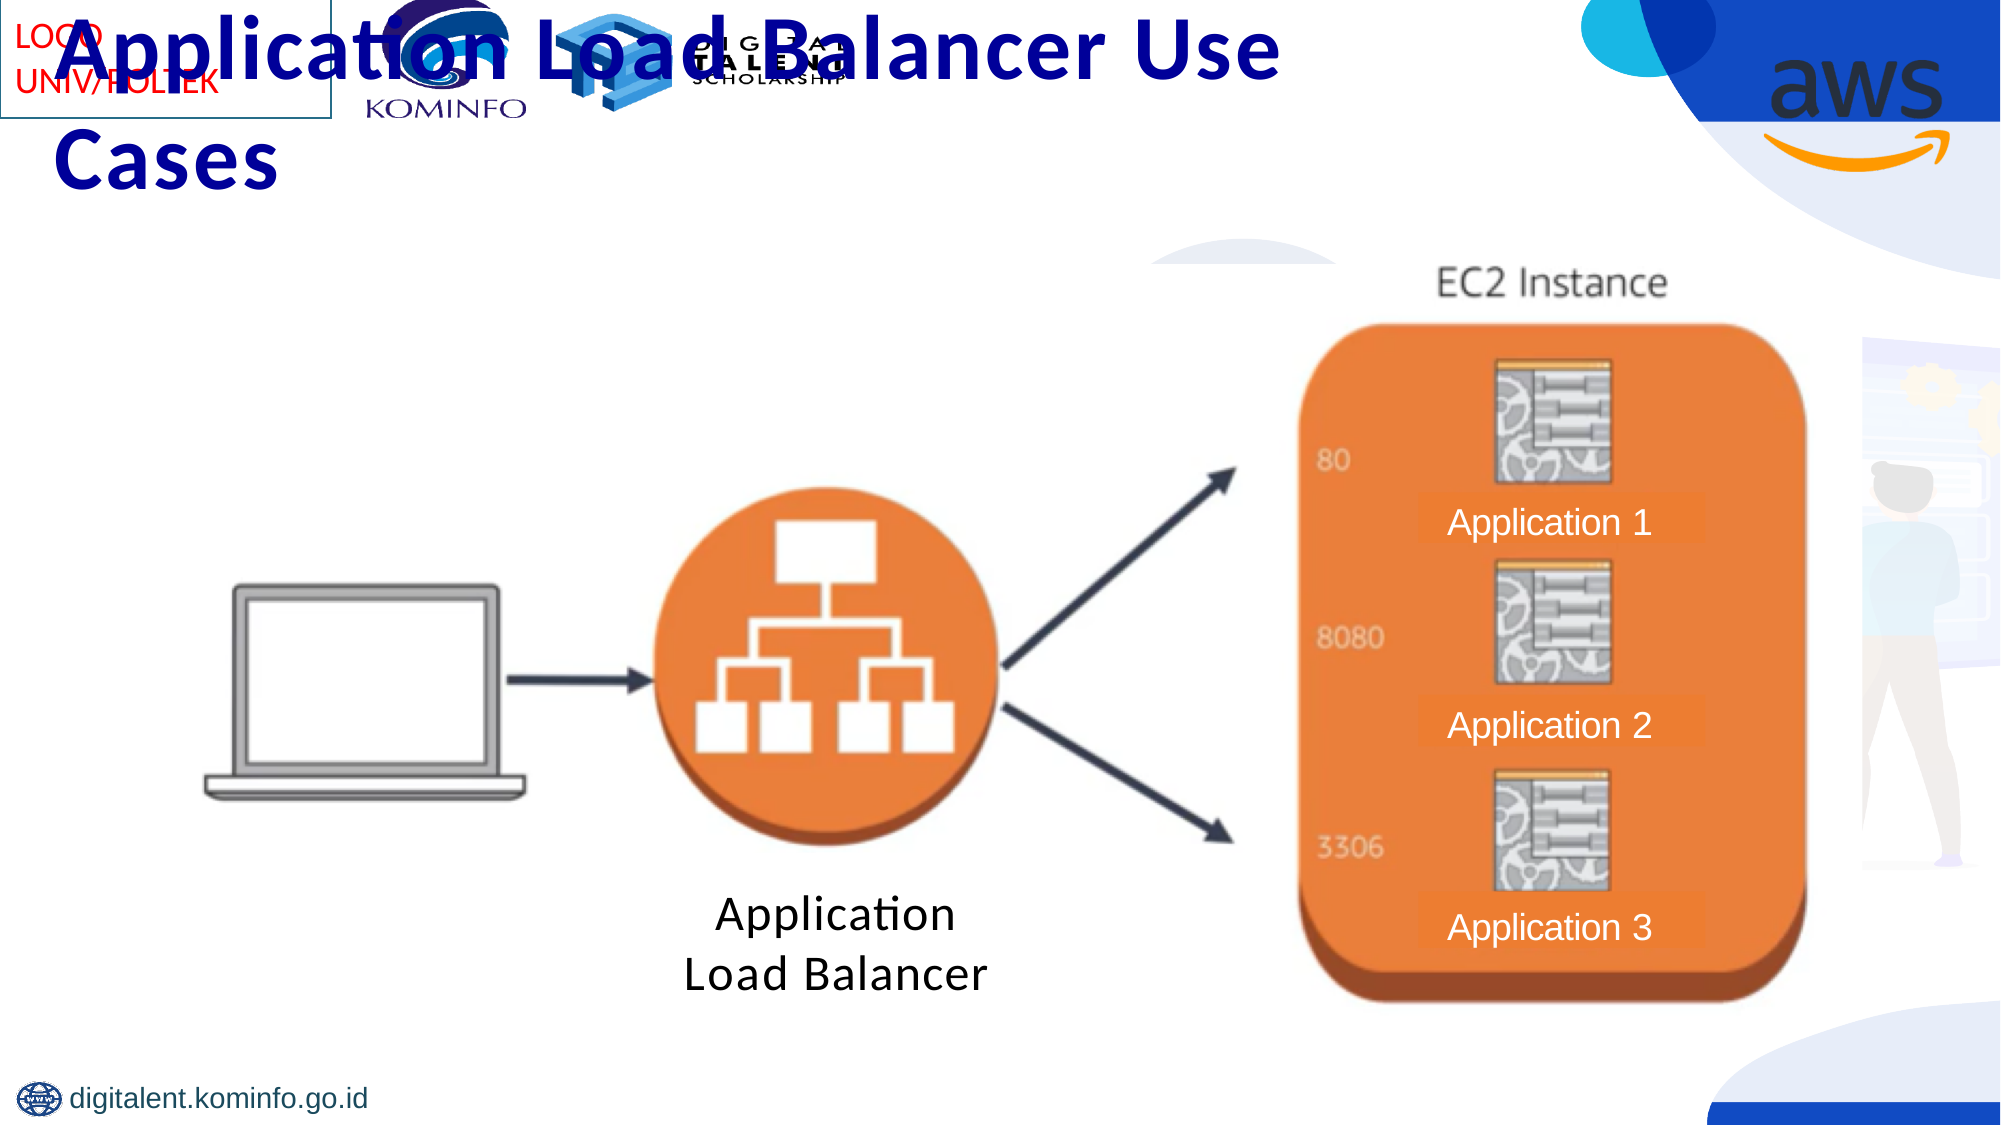

# Application Load Balancer Use Cases

Application 1
Application 2

Application
Application 3
Load Balancer